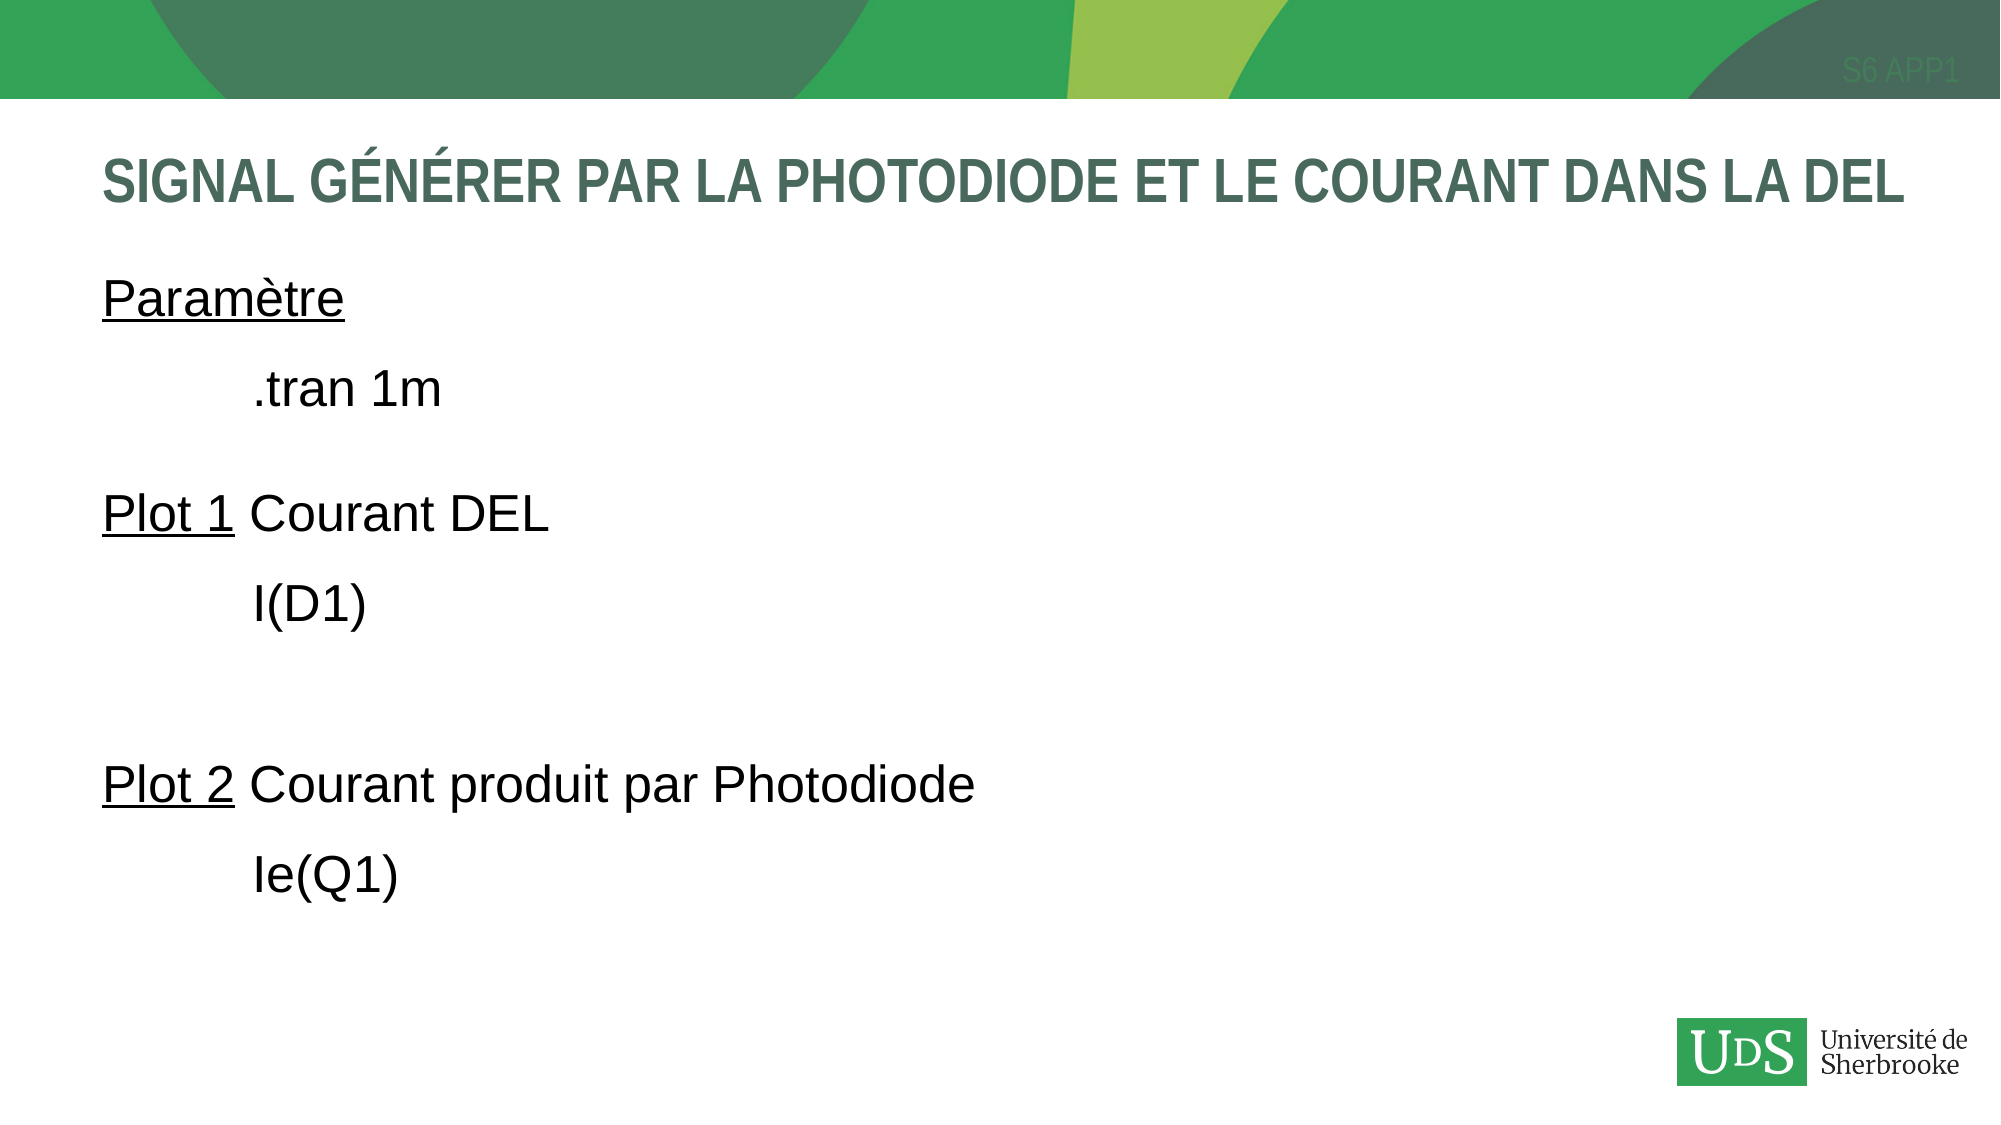

# Signal générer par la photodiode et le courant dans la DEL
Paramètre
	.tran 1m
Plot 1 Courant DEL
	I(D1)

Plot 2 Courant produit par Photodiode
	Ie(Q1)